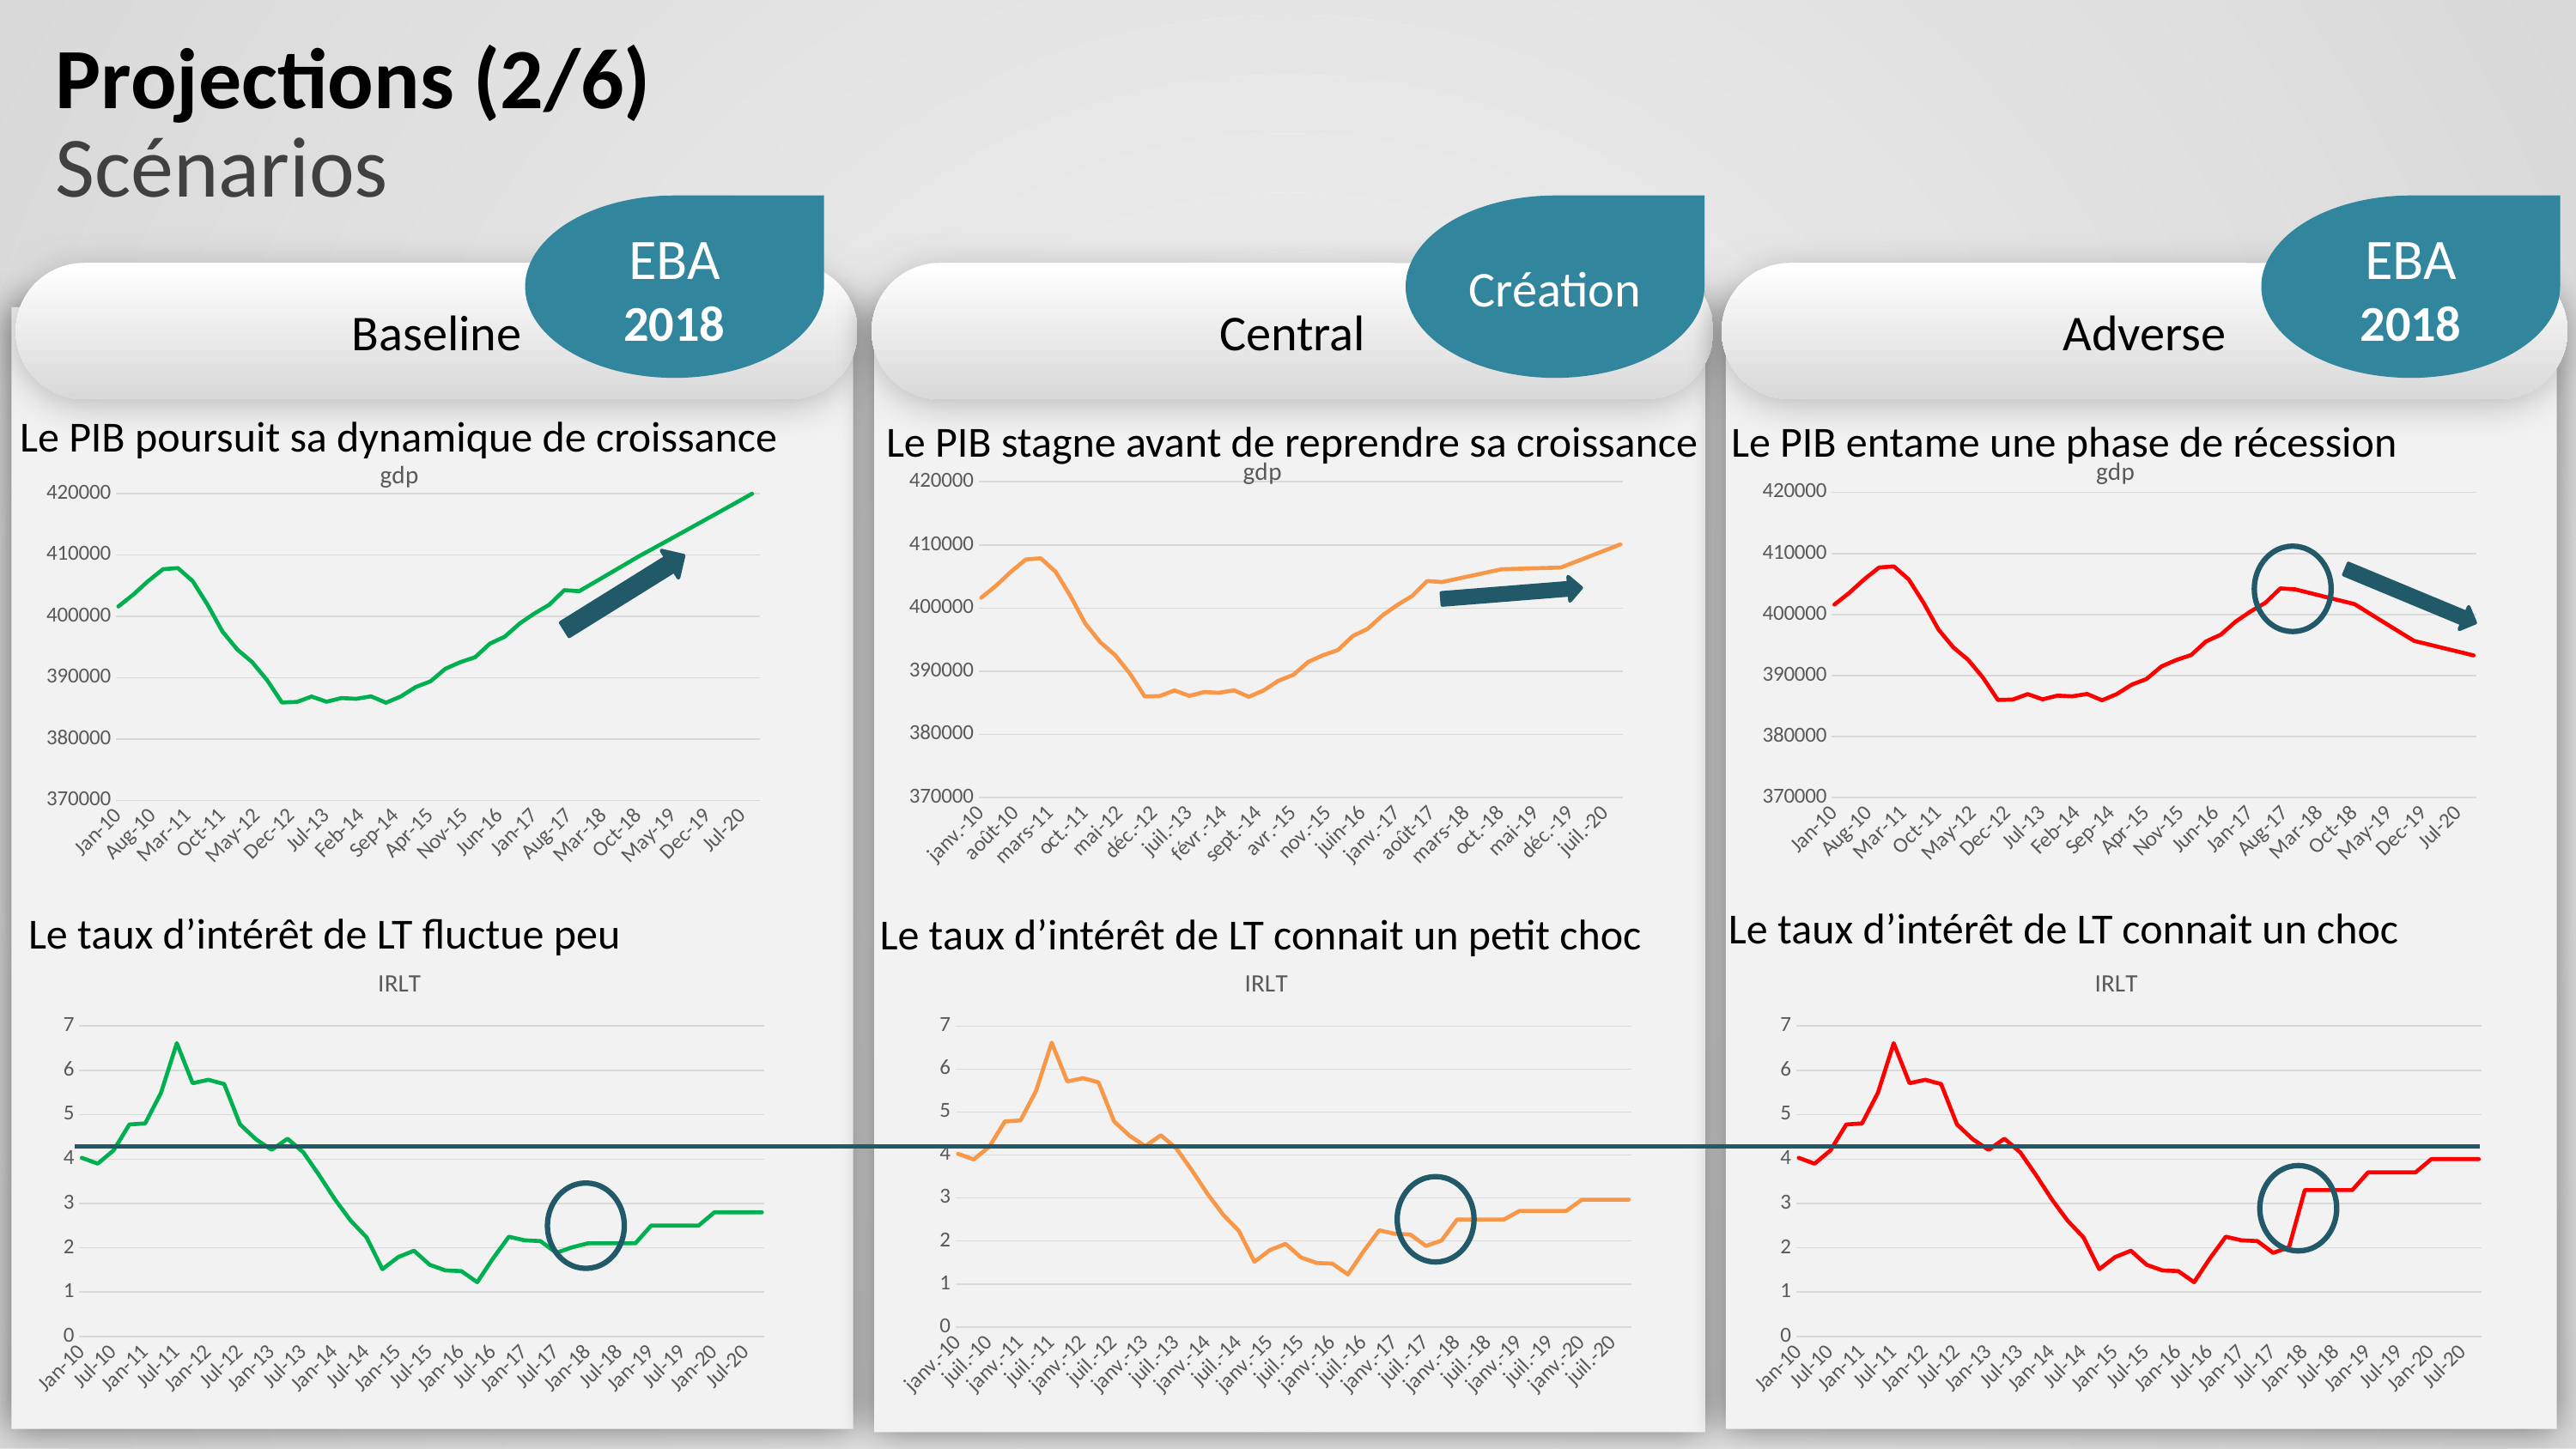

Projections (2/6)
Scénarios
EBA
2018
Création
EBA
2018
Adverse
Baseline
Central

Le PIB poursuit sa dynamique de croissance
Le PIB entame une phase de récession
Le PIB stagne avant de reprendre sa croissance

### Chart:

| Category | gdp |
|---|---|
| 40179 | 401628.8 |
| 40269 | 403548.8 |
| 40360 | 405763.2 |
| 40452 | 407697.5 |
| 40544 | 407880.9 |
| 40634 | 405749.1 |
| 40725 | 401901.7 |
| 40817 | 397538.2 |
| 40909 | 394602.6 |
| 41000 | 392558.0 |
| 41091 | 389605.7 |
| 41183 | 385971.6 |
| 41275 | 386047.1 |
| 41365 | 386936.7 |
| 41456 | 386080.5 |
| 41548 | 386690.8 |
| 41640 | 386567.4 |
| 41730 | 386964.6 |
| 41821 | 385925.6 |
| 41913 | 386946.4 |
| 42005 | 388479.7 |
| 42095 | 389412.4 |
| 42186 | 391470.2 |
| 42278 | 392537.3 |
| 42370 | 393344.5 |
| 42461 | 395573.6 |
| 42552 | 396707.1 |
| 42644 | 398847.0 |
| 42736 | 400491.5 |
| 42826 | 401926.7 |
| 42917 | 404279.0 |
| 43009 | 404115.6 |
| 43101 | 404619.80010711076 |
| 43191 | 405124.62928607146 |
| 43282 | 405630.0883217514 |
| 43374 | 406136.17799999984 |
| 43466 | 406207.23318188393 |
| 43556 | 406278.3007951615 |
| 43647 | 406349.38084200857 |
| 43739 | 406420.4733245999 |
| 43831 | 407331.84923736885 |
| 43922 | 408245.26886129146 |
| 44013 | 409160.73677927966 |
| 44105 | 410078.2575845212 |

### Chart: gdp

| Category |  |
|---|---|
| 40179 | 401628.8 |
| 40269 | 403548.8 |
| 40360 | 405763.2 |
| 40452 | 407697.5 |
| 40544 | 407880.9 |
| 40634 | 405749.1 |
| 40725 | 401901.7 |
| 40817 | 397538.2 |
| 40909 | 394602.6 |
| 41000 | 392558.0 |
| 41091 | 389605.7 |
| 41183 | 385971.6 |
| 41275 | 386047.1 |
| 41365 | 386936.7 |
| 41456 | 386080.5 |
| 41548 | 386690.8 |
| 41640 | 386567.4 |
| 41730 | 386964.6 |
| 41821 | 385925.6 |
| 41913 | 386946.4 |
| 42005 | 388479.7 |
| 42095 | 389412.4 |
| 42186 | 391470.2 |
| 42278 | 392537.3 |
| 42370 | 393344.5 |
| 42461 | 395573.6 |
| 42552 | 396707.1 |
| 42644 | 398847.0 |
| 42736 | 400491.5 |
| 42826 | 401926.7 |
| 42917 | 404279.0 |
| 43009 | 404115.6 |
| 43101 | 403508.05791645416 |
| 43191 | 402901.4292036949 |
| 43282 | 402295.71248857176 |
| 43374 | 401690.9063999999 |
| 43466 | 400176.0174199512 |
| 43556 | 398666.84151078656 |
| 43647 | 397163.3571269152 |
| 43739 | 395665.54280399985 |
| 43831 | 395070.70442542125 |
| 43922 | 394476.7603190455 |
| 44013 | 393883.7091404356 |
| 44105 | 393291.54954717605 |

### Chart:

| Category | gdp |
|---|---|
| 40179 | 401628.8 |
| 40269 | 403548.8 |
| 40360 | 405763.2 |
| 40452 | 407697.5 |
| 40544 | 407880.9 |
| 40634 | 405749.1 |
| 40725 | 401901.7 |
| 40817 | 397538.2 |
| 40909 | 394602.6 |
| 41000 | 392558.0 |
| 41091 | 389605.7 |
| 41183 | 385971.6 |
| 41275 | 386047.1 |
| 41365 | 386936.7 |
| 41456 | 386080.5 |
| 41548 | 386690.8 |
| 41640 | 386567.4 |
| 41730 | 386964.6 |
| 41821 | 385925.6 |
| 41913 | 386946.4 |
| 42005 | 388479.7 |
| 42095 | 389412.4 |
| 42186 | 391470.2 |
| 42278 | 392537.3 |
| 42370 | 393344.5 |
| 42461 | 395573.6 |
| 42552 | 396707.1 |
| 42644 | 398847.0 |
| 42736 | 400491.5 |
| 42826 | 401926.7 |
| 42917 | 404279.0 |
| 43009 | 404115.6 |
| 43101 | 405522.63904082397 |
| 43191 | 406934.57707308076 |
| 43282 | 408351.43115395017 |
| 43374 | 409773.21840000025 |
| 43466 | 411098.5378132042 |
| 43556 | 412428.14367429726 |
| 43647 | 413762.0498468322 |
| 43739 | 415100.2702392002 |
| 43831 | 416442.8188047759 |
| 43922 | 417789.7095420636 |
| 44013 | 419140.95649484114 |
| 44105 | 420496.57375231 |

### Chart:

| Category |
|---|

Le taux d’intérêt de LT connait un choc
Le taux d’intérêt de LT fluctue peu
Le taux d’intérêt de LT connait un petit choc

### Chart: IRLT

| Category |  |
|---|---|
| 40179 | 4.028533333299999 |
| 40269 | 3.896666666699999 |
| 40360 | 4.194333333299999 |
| 40452 | 4.78 |
| 40544 | 4.804199999999998 |
| 40634 | 5.493166666699998 |
| 40725 | 6.613666666699999 |
| 40817 | 5.710466666699999 |
| 40909 | 5.7876 |
| 41000 | 5.690666666699998 |
| 41091 | 4.781966666699998 |
| 41183 | 4.447 |
| 41275 | 4.206966666699998 |
| 41365 | 4.4595 |
| 41456 | 4.152233333299998 |
| 41548 | 3.6388666667 |
| 41640 | 3.090433333299999 |
| 41730 | 2.6087666667000002 |
| 41821 | 2.2347333333 |
| 41913 | 1.5176999999999996 |
| 42005 | 1.7894666666999997 |
| 42095 | 1.9337 |
| 42186 | 1.6149333333 |
| 42278 | 1.4889999999999997 |
| 42370 | 1.4738666666999996 |
| 42461 | 1.2231999999999996 |
| 42552 | 1.7596666666999996 |
| 42644 | 2.2480333333 |
| 42736 | 2.168 |
| 42826 | 2.1501333333 |
| 42917 | 1.8855333332999995 |
| 43009 | 2.0101666667 |
| 43101 | 2.1 |
| 43191 | 2.1 |
| 43282 | 2.1 |
| 43374 | 2.1 |
| 43466 | 2.5 |
| 43556 | 2.5 |
| 43647 | 2.5 |
| 43739 | 2.5 |
| 43831 | 2.8 |
| 43922 | 2.8 |
| 44013 | 2.8 |
| 44105 | 2.8 |

### Chart:

| Category | IRLT |
|---|---|
| 40179 | 4.028533333299999 |
| 40269 | 3.896666666699999 |
| 40360 | 4.194333333299999 |
| 40452 | 4.78 |
| 40544 | 4.804199999999998 |
| 40634 | 5.493166666699998 |
| 40725 | 6.613666666699999 |
| 40817 | 5.710466666699999 |
| 40909 | 5.7876 |
| 41000 | 5.690666666699998 |
| 41091 | 4.781966666699998 |
| 41183 | 4.447 |
| 41275 | 4.206966666699998 |
| 41365 | 4.4595 |
| 41456 | 4.152233333299998 |
| 41548 | 3.6388666667 |
| 41640 | 3.090433333299999 |
| 41730 | 2.6087666667000002 |
| 41821 | 2.2347333333 |
| 41913 | 1.5176999999999996 |
| 42005 | 1.7894666666999997 |
| 42095 | 1.9337 |
| 42186 | 1.6149333333 |
| 42278 | 1.4889999999999997 |
| 42370 | 1.4738666666999996 |
| 42461 | 1.2231999999999996 |
| 42552 | 1.7596666666999996 |
| 42644 | 2.2480333333 |
| 42736 | 2.168 |
| 42826 | 2.1501333333 |
| 42917 | 1.8855333332999995 |
| 43009 | 2.0101666667 |
| 43101 | 2.5 |
| 43191 | 2.5 |
| 43282 | 2.5 |
| 43374 | 2.5 |
| 43466 | 2.7 |
| 43556 | 2.7 |
| 43647 | 2.7 |
| 43739 | 2.7 |
| 43831 | 2.96 |
| 43922 | 2.96 |
| 44013 | 2.96 |
| 44105 | 2.96 |

### Chart:

| Category | IRLT |
|---|---|
| 40179 | 4.028533333299999 |
| 40269 | 3.896666666699999 |
| 40360 | 4.194333333299999 |
| 40452 | 4.78 |
| 40544 | 4.804199999999998 |
| 40634 | 5.493166666699998 |
| 40725 | 6.613666666699999 |
| 40817 | 5.710466666699999 |
| 40909 | 5.7876 |
| 41000 | 5.690666666699998 |
| 41091 | 4.781966666699998 |
| 41183 | 4.447 |
| 41275 | 4.206966666699998 |
| 41365 | 4.4595 |
| 41456 | 4.152233333299998 |
| 41548 | 3.6388666667 |
| 41640 | 3.090433333299999 |
| 41730 | 2.6087666667000002 |
| 41821 | 2.2347333333 |
| 41913 | 1.5176999999999996 |
| 42005 | 1.7894666666999997 |
| 42095 | 1.9337 |
| 42186 | 1.6149333333 |
| 42278 | 1.4889999999999997 |
| 42370 | 1.4738666666999996 |
| 42461 | 1.2231999999999996 |
| 42552 | 1.7596666666999996 |
| 42644 | 2.2480333333 |
| 42736 | 2.168 |
| 42826 | 2.1501333333 |
| 42917 | 1.8855333332999995 |
| 43009 | 2.0101666667 |
| 43101 | 3.3 |
| 43191 | 3.3 |
| 43282 | 3.3 |
| 43374 | 3.3 |
| 43466 | 3.7 |
| 43556 | 3.7 |
| 43647 | 3.7 |
| 43739 | 3.7 |
| 43831 | 4.0 |
| 43922 | 4.0 |
| 44013 | 4.0 |
| 44105 | 4.0 |